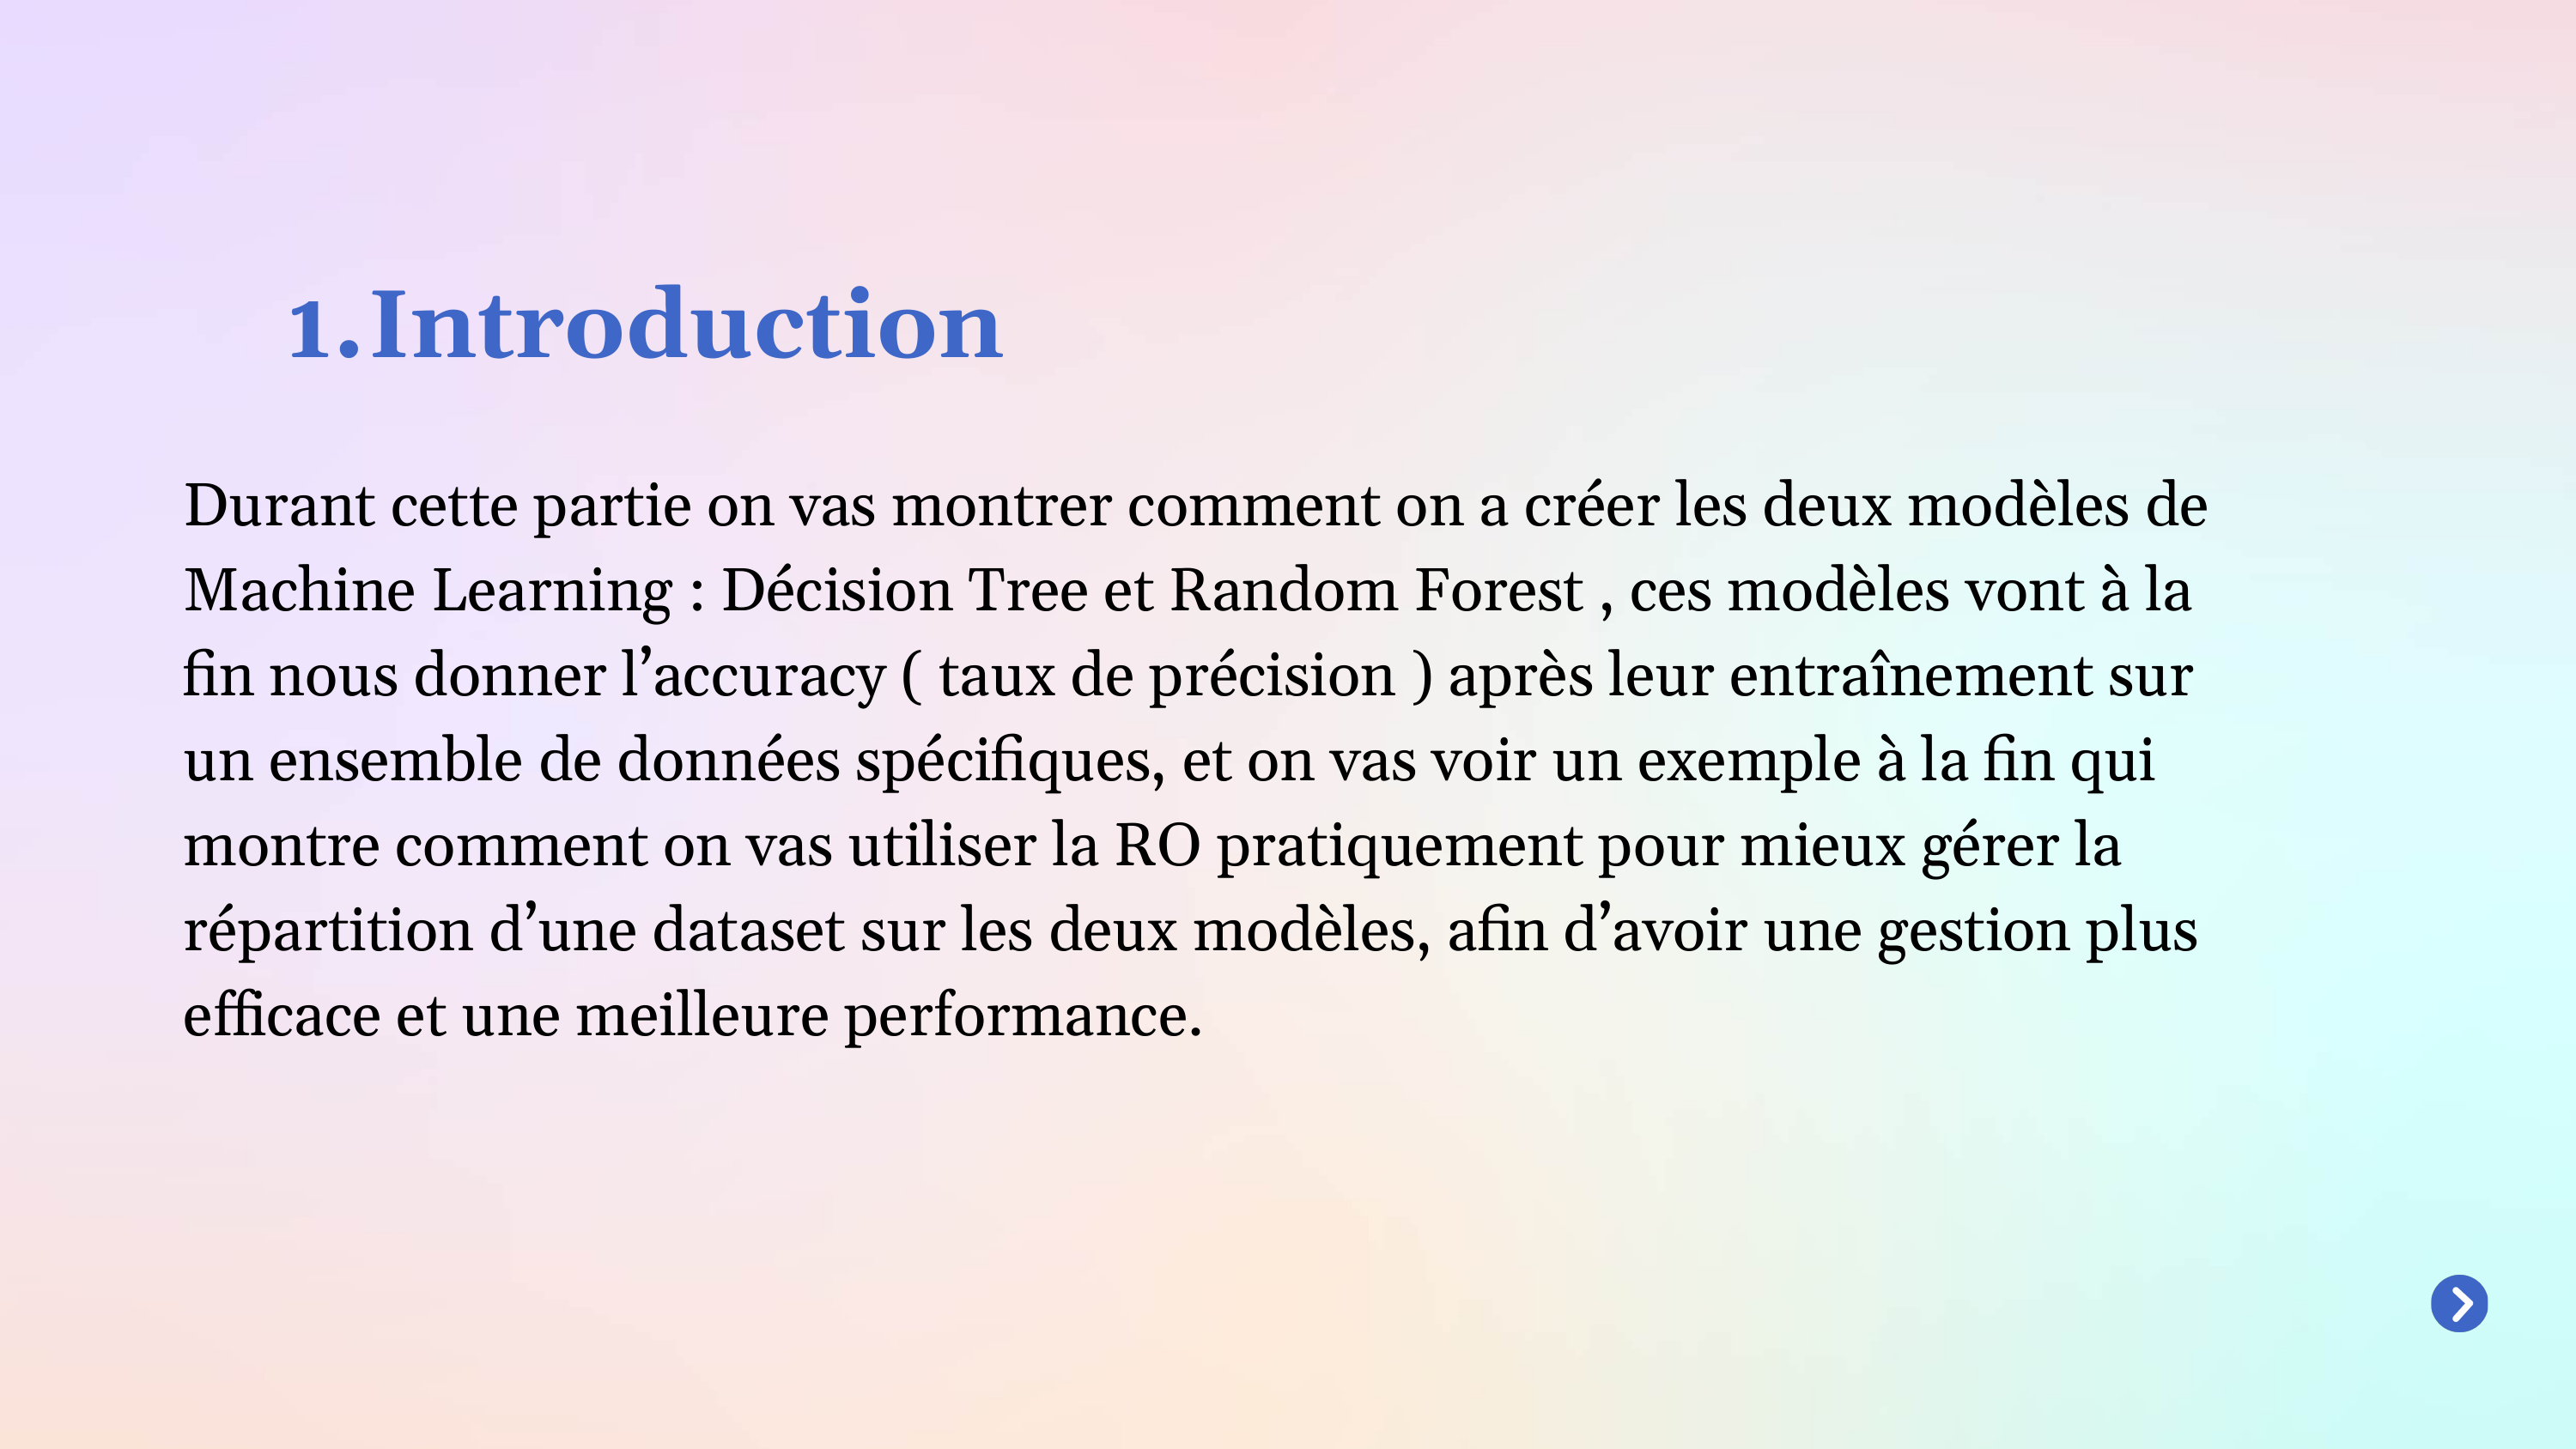

Introduction
Durant cette partie on vas montrer comment on a créer les deux modèles de Machine Learning : Décision Tree et Random Forest , ces modèles vont à la fin nous donner l’accuracy ( taux de précision ) après leur entraînement sur un ensemble de données spécifiques, et on vas voir un exemple à la fin qui montre comment on vas utiliser la RO pratiquement pour mieux gérer la répartition d’une dataset sur les deux modèles, afin d’avoir une gestion plus efficace et une meilleure performance.